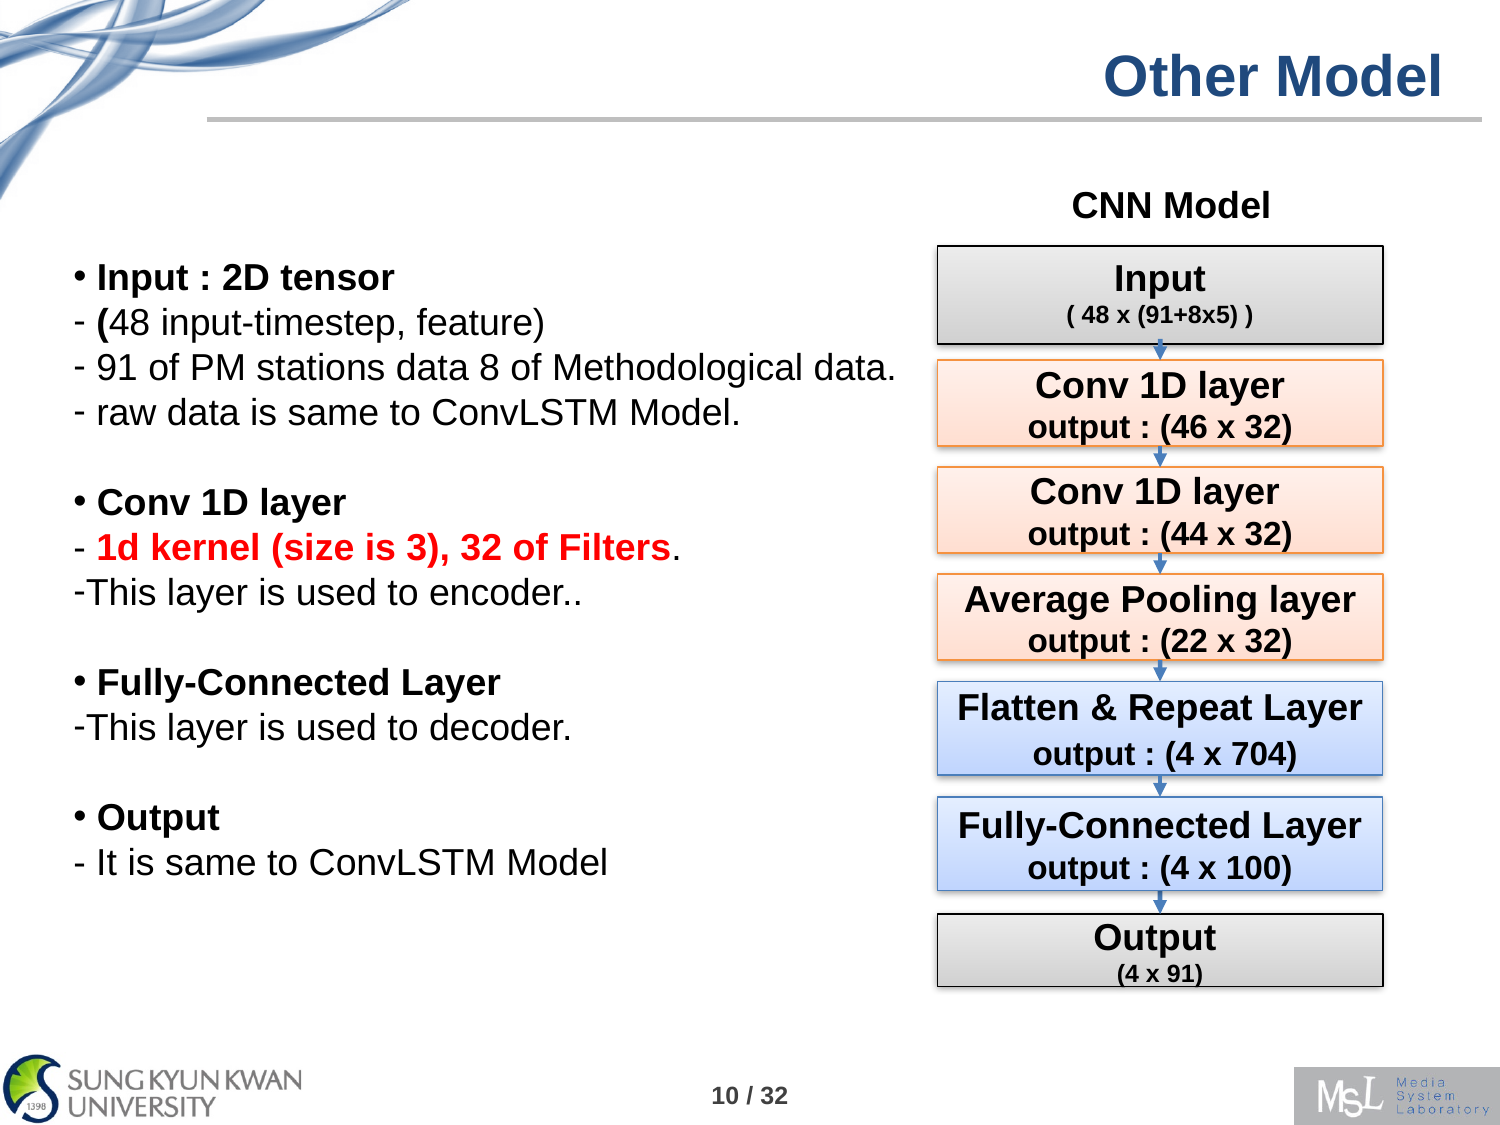

Other Model
CNN Model
 Input : 2D tensor
 (48 input-timestep, feature)
 91 of PM stations data 8 of Methodological data.
 raw data is same to ConvLSTM Model.

 Conv 1D layer
- 1d kernel (size is 3), 32 of Filters.
This layer is used to encoder..

 Fully-Connected Layer
This layer is used to decoder.

 Output
- It is same to ConvLSTM Model
Input
( 48 x (91+8x5) )

Conv 1D layer
output : (46 x 32)
Conv 1D layer
output : (44 x 32)
Average Pooling layer
output : (22 x 32)
Flatten & Repeat Layer
 output : (4 x 704)
Fully-Connected Layer
output : (4 x 100)
Output
(4 x 91)
10 / 32